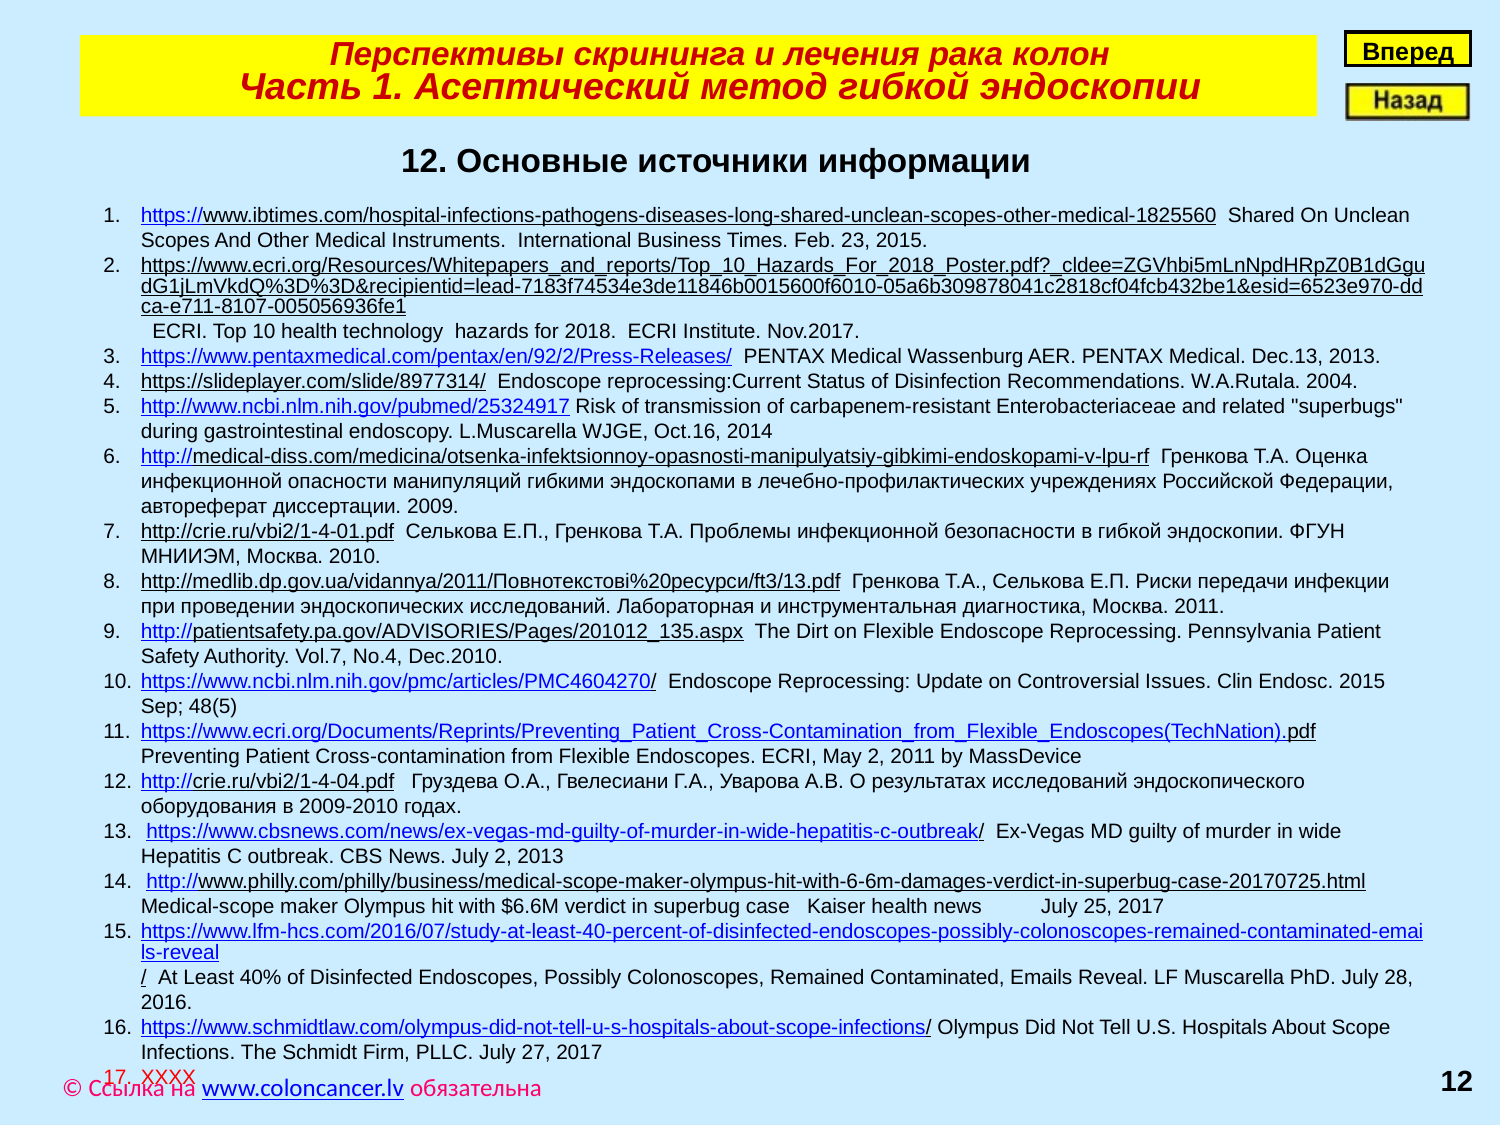

Вперед
Перспективы скрининга и лечения рака колон
Часть 1. Асептический метод гибкой эндоскопии

12. Основные источники информации

https://www.ibtimes.com/hospital-infections-pathogens-diseases-long-shared-unclean-scopes-other-medical-1825560  Shared On Unclean Scopes And Other Medical Instruments.  International Business Times. Feb. 23, 2015.
https://www.ecri.org/Resources/Whitepapers_and_reports/Top_10_Hazards_For_2018_Poster.pdf?_cldee=ZGVhbi5mLnNpdHRpZ0B1dGgudG1jLmVkdQ%3D%3D&recipientid=lead-7183f74534e3de11846b0015600f6010-05a6b309878041c2818cf04fcb432be1&esid=6523e970-ddca-e711-8107-005056936fe1  ECRI. Top 10 health technology  hazards for 2018.  ECRI Institute. Nov.2017.
https://www.pentaxmedical.com/pentax/en/92/2/Press-Releases/  PENTAX Medical Wassenburg AER. PENTAX Medical. Dec.13, 2013.
https://slideplayer.com/slide/8977314/  Endoscope reprocessing:Current Status of Disinfection Recommendations. W.A.Rutala. 2004.
http://www.ncbi.nlm.nih.gov/pubmed/25324917 Risk of transmission of carbapenem-resistant Enterobacteriaceae and related "superbugs" during gastrointestinal endoscopy. L.Muscarella WJGE, Oct.16, 2014
http://medical-diss.com/medicina/otsenka-infektsionnoy-opasnosti-manipulyatsiy-gibkimi-endoskopami-v-lpu-rf  Гренкова Т.А. Оценка инфекционной опасности манипуляций гибкими эндоскопами в лечебно-профилактических учреждениях Российской Федерации, автореферат диссертации. 2009.
http://crie.ru/vbi2/1-4-01.pdf  Cелькова Е.П., Гренкова Т.А. Проблемы инфекционной безопасности в гибкой эндоскопии. ФГУН МНИИЭМ, Москва. 2010.
http://medlib.dp.gov.ua/vidannya/2011/Повнотекстові%20ресурси/ft3/13.pdf  Гренкова Т.А., Cелькова Е.П. Риски передачи инфекции при проведении эндоскопических исследований. Лабораторная и инструментальная диагностика, Москва. 2011.
http://patientsafety.pa.gov/ADVISORIES/Pages/201012_135.aspx  The Dirt on Flexible Endoscope Reprocessing. Pennsylvania Patient Safety Authority. Vol.7, No.4, Dec.2010.
https://www.ncbi.nlm.nih.gov/pmc/articles/PMC4604270/  Endoscope Reprocessing: Update on Controversial Issues. Clin Endosc. 2015 Sep; 48(5)
https://www.ecri.org/Documents/Reprints/Preventing_Patient_Cross-Contamination_from_Flexible_Endoscopes(TechNation).pdf   Preventing Patient Cross-contamination from Flexible Endoscopes. ECRI, May 2, 2011 by MassDevice
http://crie.ru/vbi2/1-4-04.pdf   Груздева О.А., Гвелесиани Г.А., Уварова А.В. О результатах исследований эндоскопического оборудования в 2009-2010 годах.
 https://www.cbsnews.com/news/ex-vegas-md-guilty-of-murder-in-wide-hepatitis-c-outbreak/  Ex-Vegas MD guilty of murder in wide Hepatitis C outbreak. CBS News. July 2, 2013
 http://www.philly.com/philly/business/medical-scope-maker-olympus-hit-with-6-6m-damages-verdict-in-superbug-case-20170725.html Medical-scope maker Olympus hit with $6.6M verdict in superbug case   Kaiser health news 	July 25, 2017
https://www.lfm-hcs.com/2016/07/study-at-least-40-percent-of-disinfected-endoscopes-possibly-colonoscopes-remained-contaminated-emails-reveal/  At Least 40% of Disinfected Endoscopes, Possibly Colonoscopes, Remained Contaminated, Emails Reveal. LF Muscarella PhD. July 28, 2016.
https://www.schmidtlaw.com/olympus-did-not-tell-u-s-hospitals-about-scope-infections/ Olympus Did Not Tell U.S. Hospitals About Scope Infections. The Schmidt Firm, PLLC. July 27, 2017
XXXX
12
© Ссылка на www.coloncancer.lv обязательна